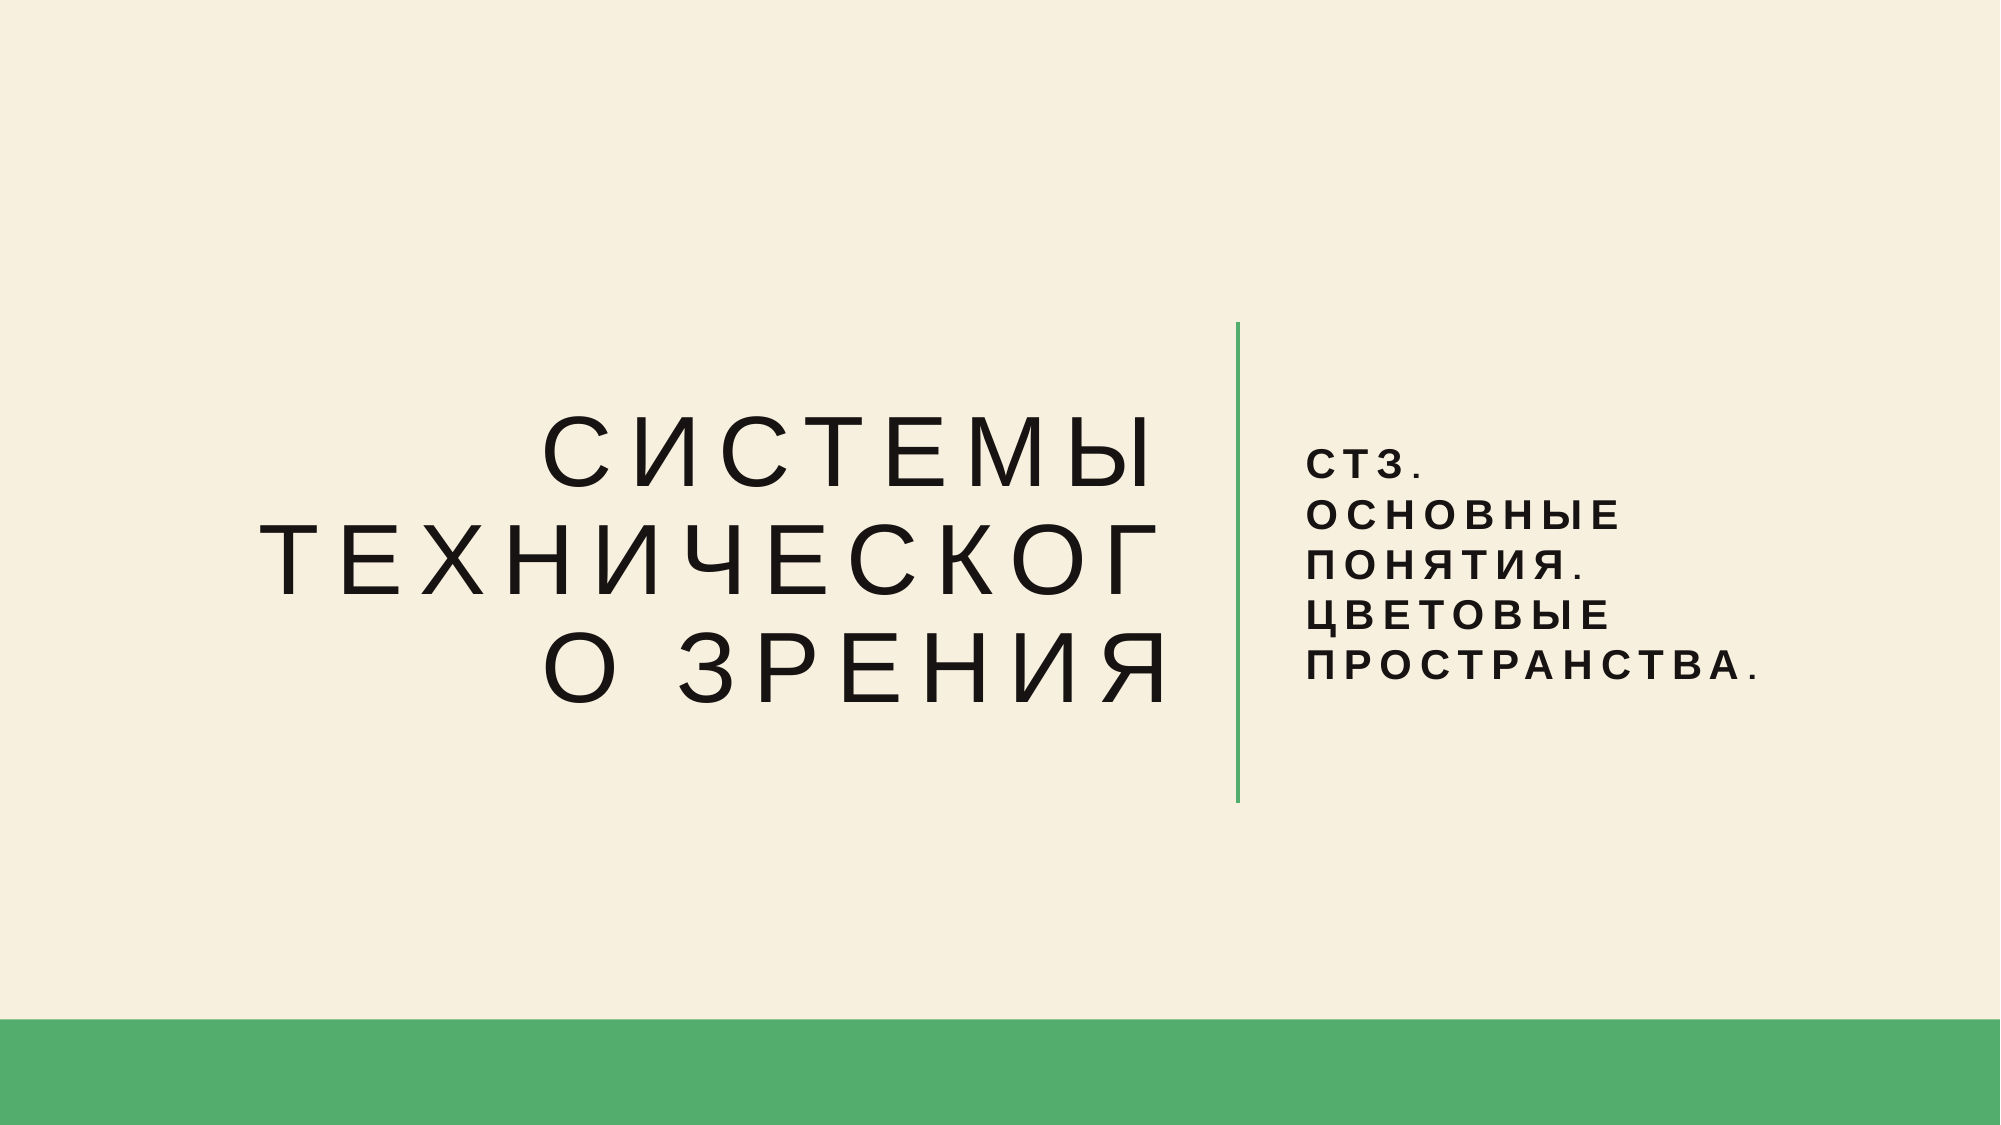

# Системы технического зрения
СТЗ. Основные понятия. Цветовые пространства.